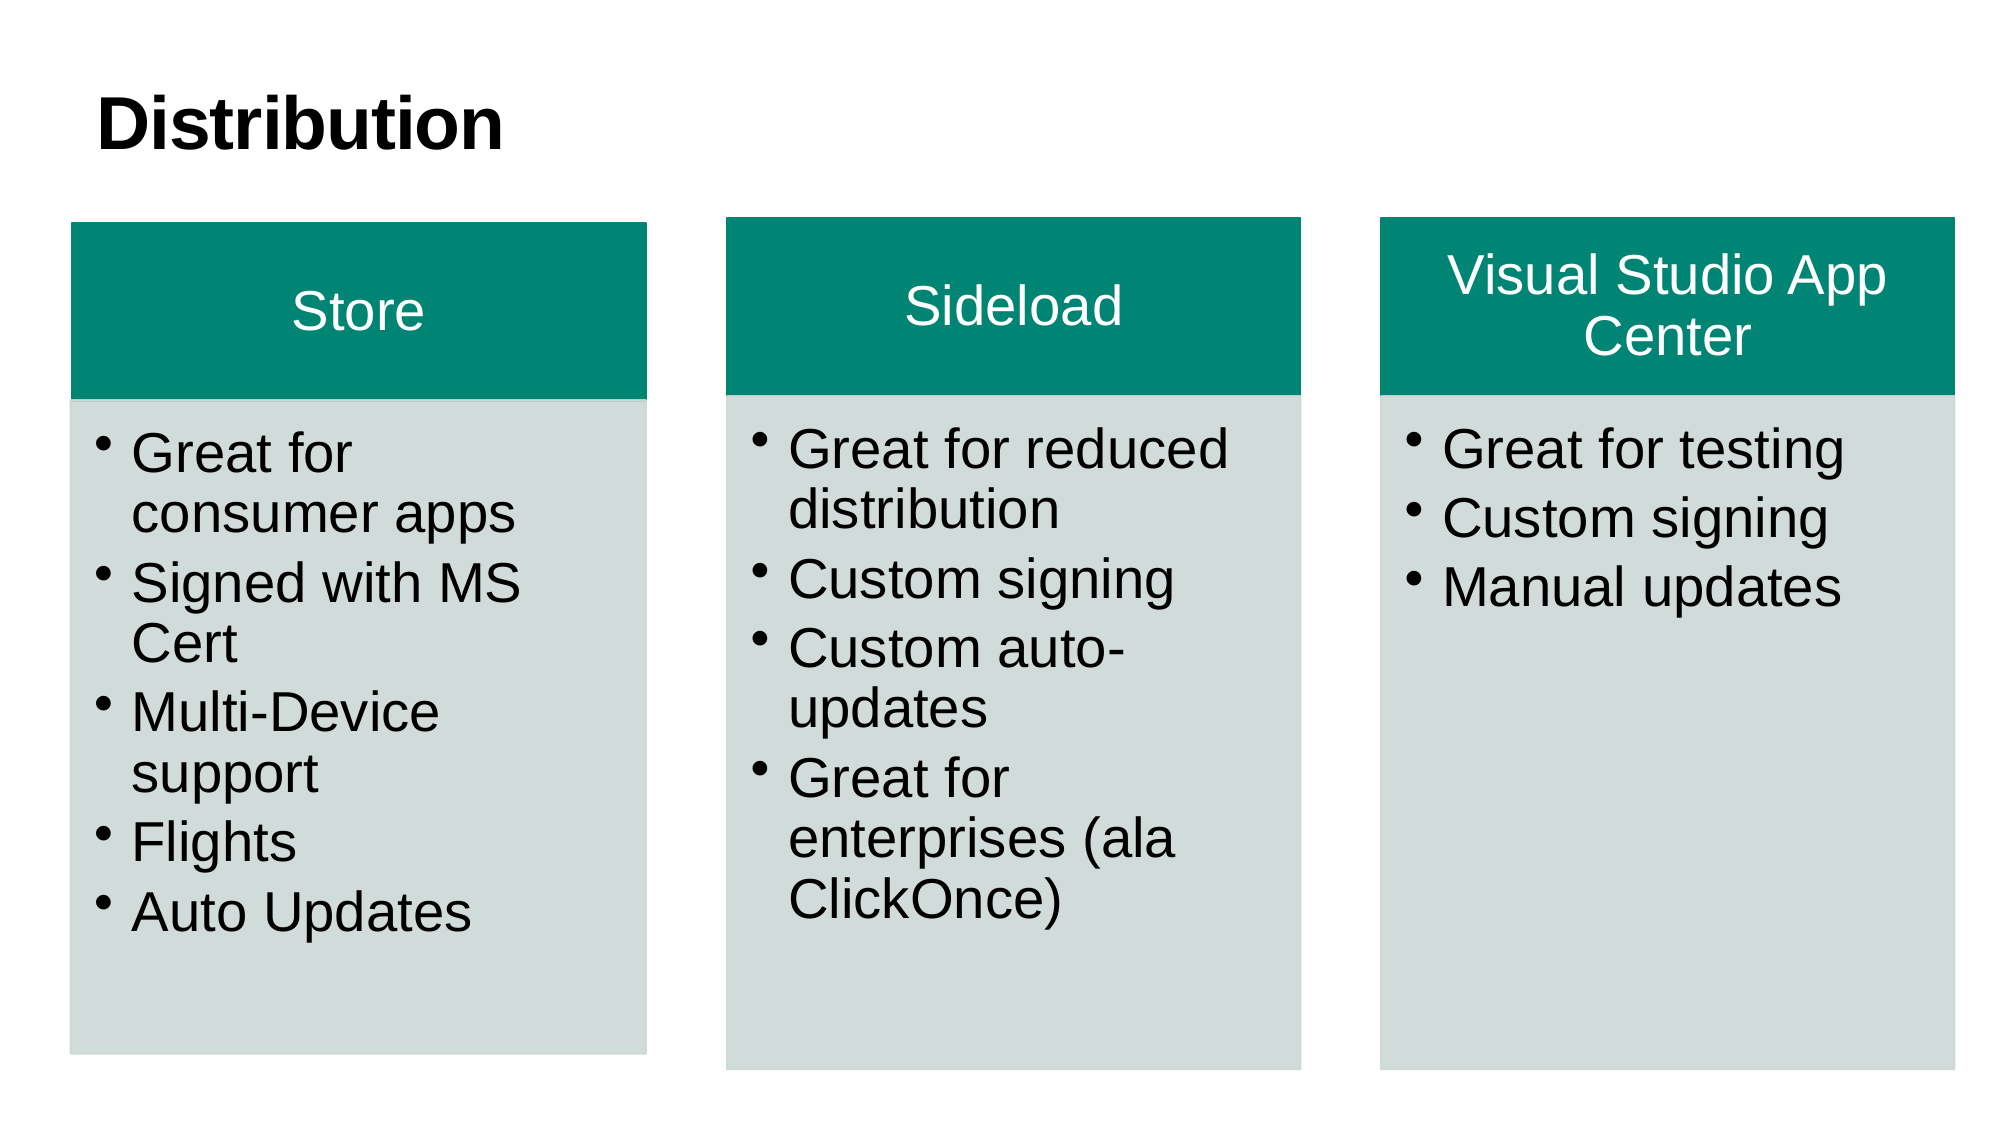

# Distribution
Store
Great for consumer apps
Signed with MS Cert
Multi-Device support
Flights
Auto Updates
Sideload
Great for reduced distribution
Custom signing
Custom auto-updates
Great for enterprises (ala ClickOnce)
Visual Studio App Center
Great for testing
Custom signing
Manual updates